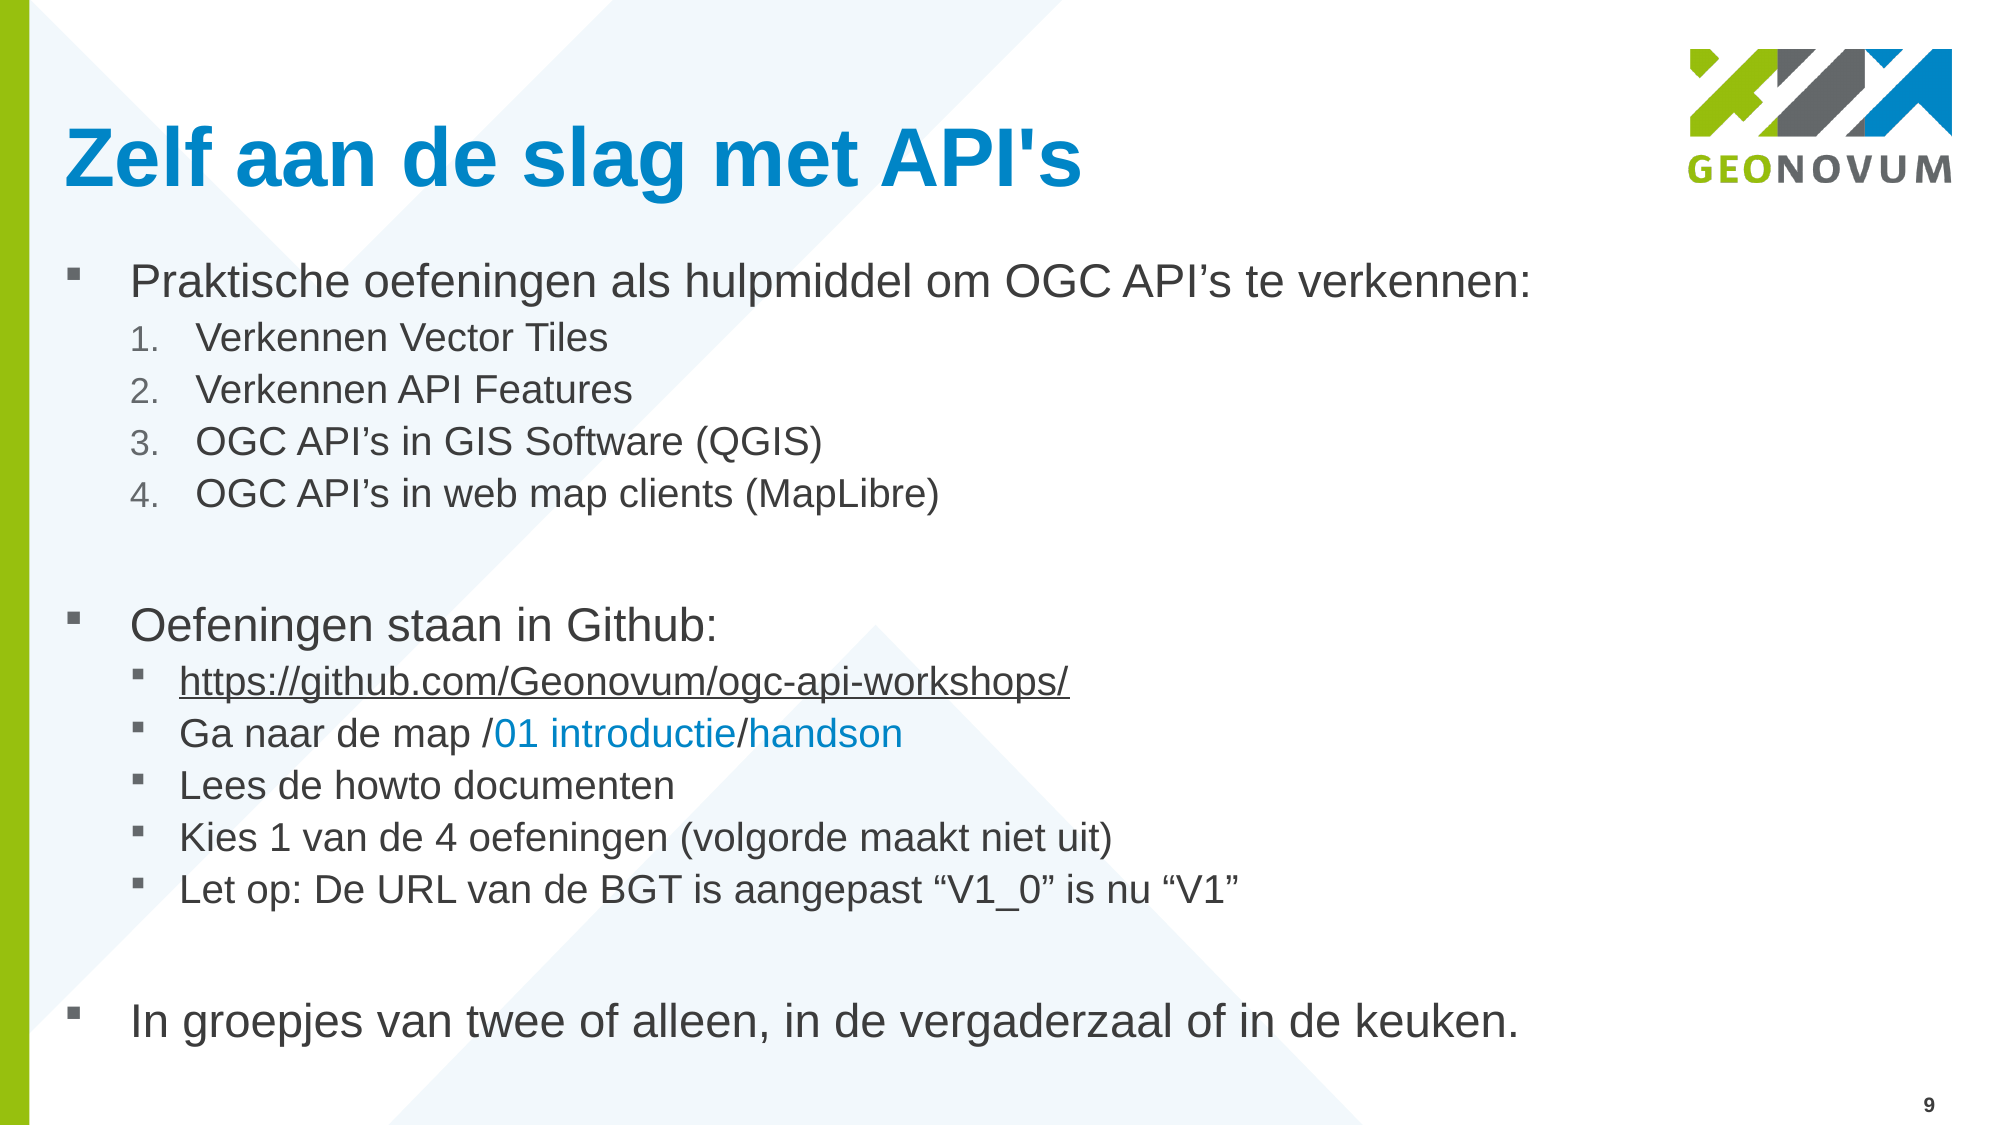

# Zelf aan de slag met API's
Praktische oefeningen als hulpmiddel om OGC API’s te verkennen:
Verkennen Vector Tiles
Verkennen API Features
OGC API’s in GIS Software (QGIS)
OGC API’s in web map clients (MapLibre)

Oefeningen staan in Github:
https://github.com/Geonovum/ogc-api-workshops/
Ga naar de map /01 introductie/handson
Lees de howto documenten
Kies 1 van de 4 oefeningen (volgorde maakt niet uit)
Let op: De URL van de BGT is aangepast “V1_0” is nu “V1”

In groepjes van twee of alleen, in de vergaderzaal of in de keuken.

9